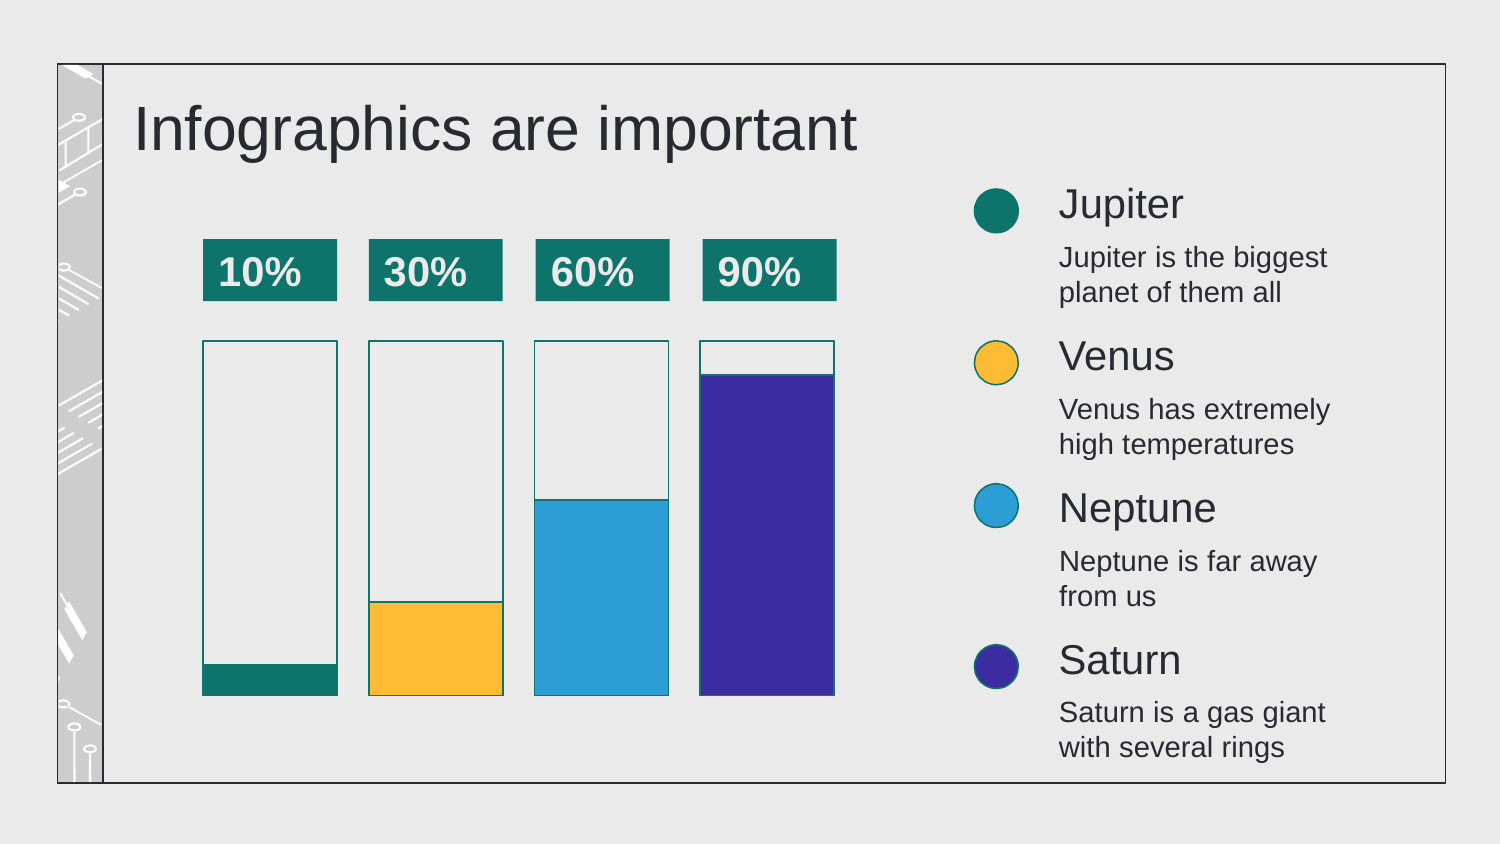

# Infographics are important
Jupiter

Jupiter is the biggest planet of them all
10%
30%
60%
90%
Venus

Venus has extremely high temperatures

Neptune

Neptune is far away from us

Saturn

Saturn is a gas giant with several rings